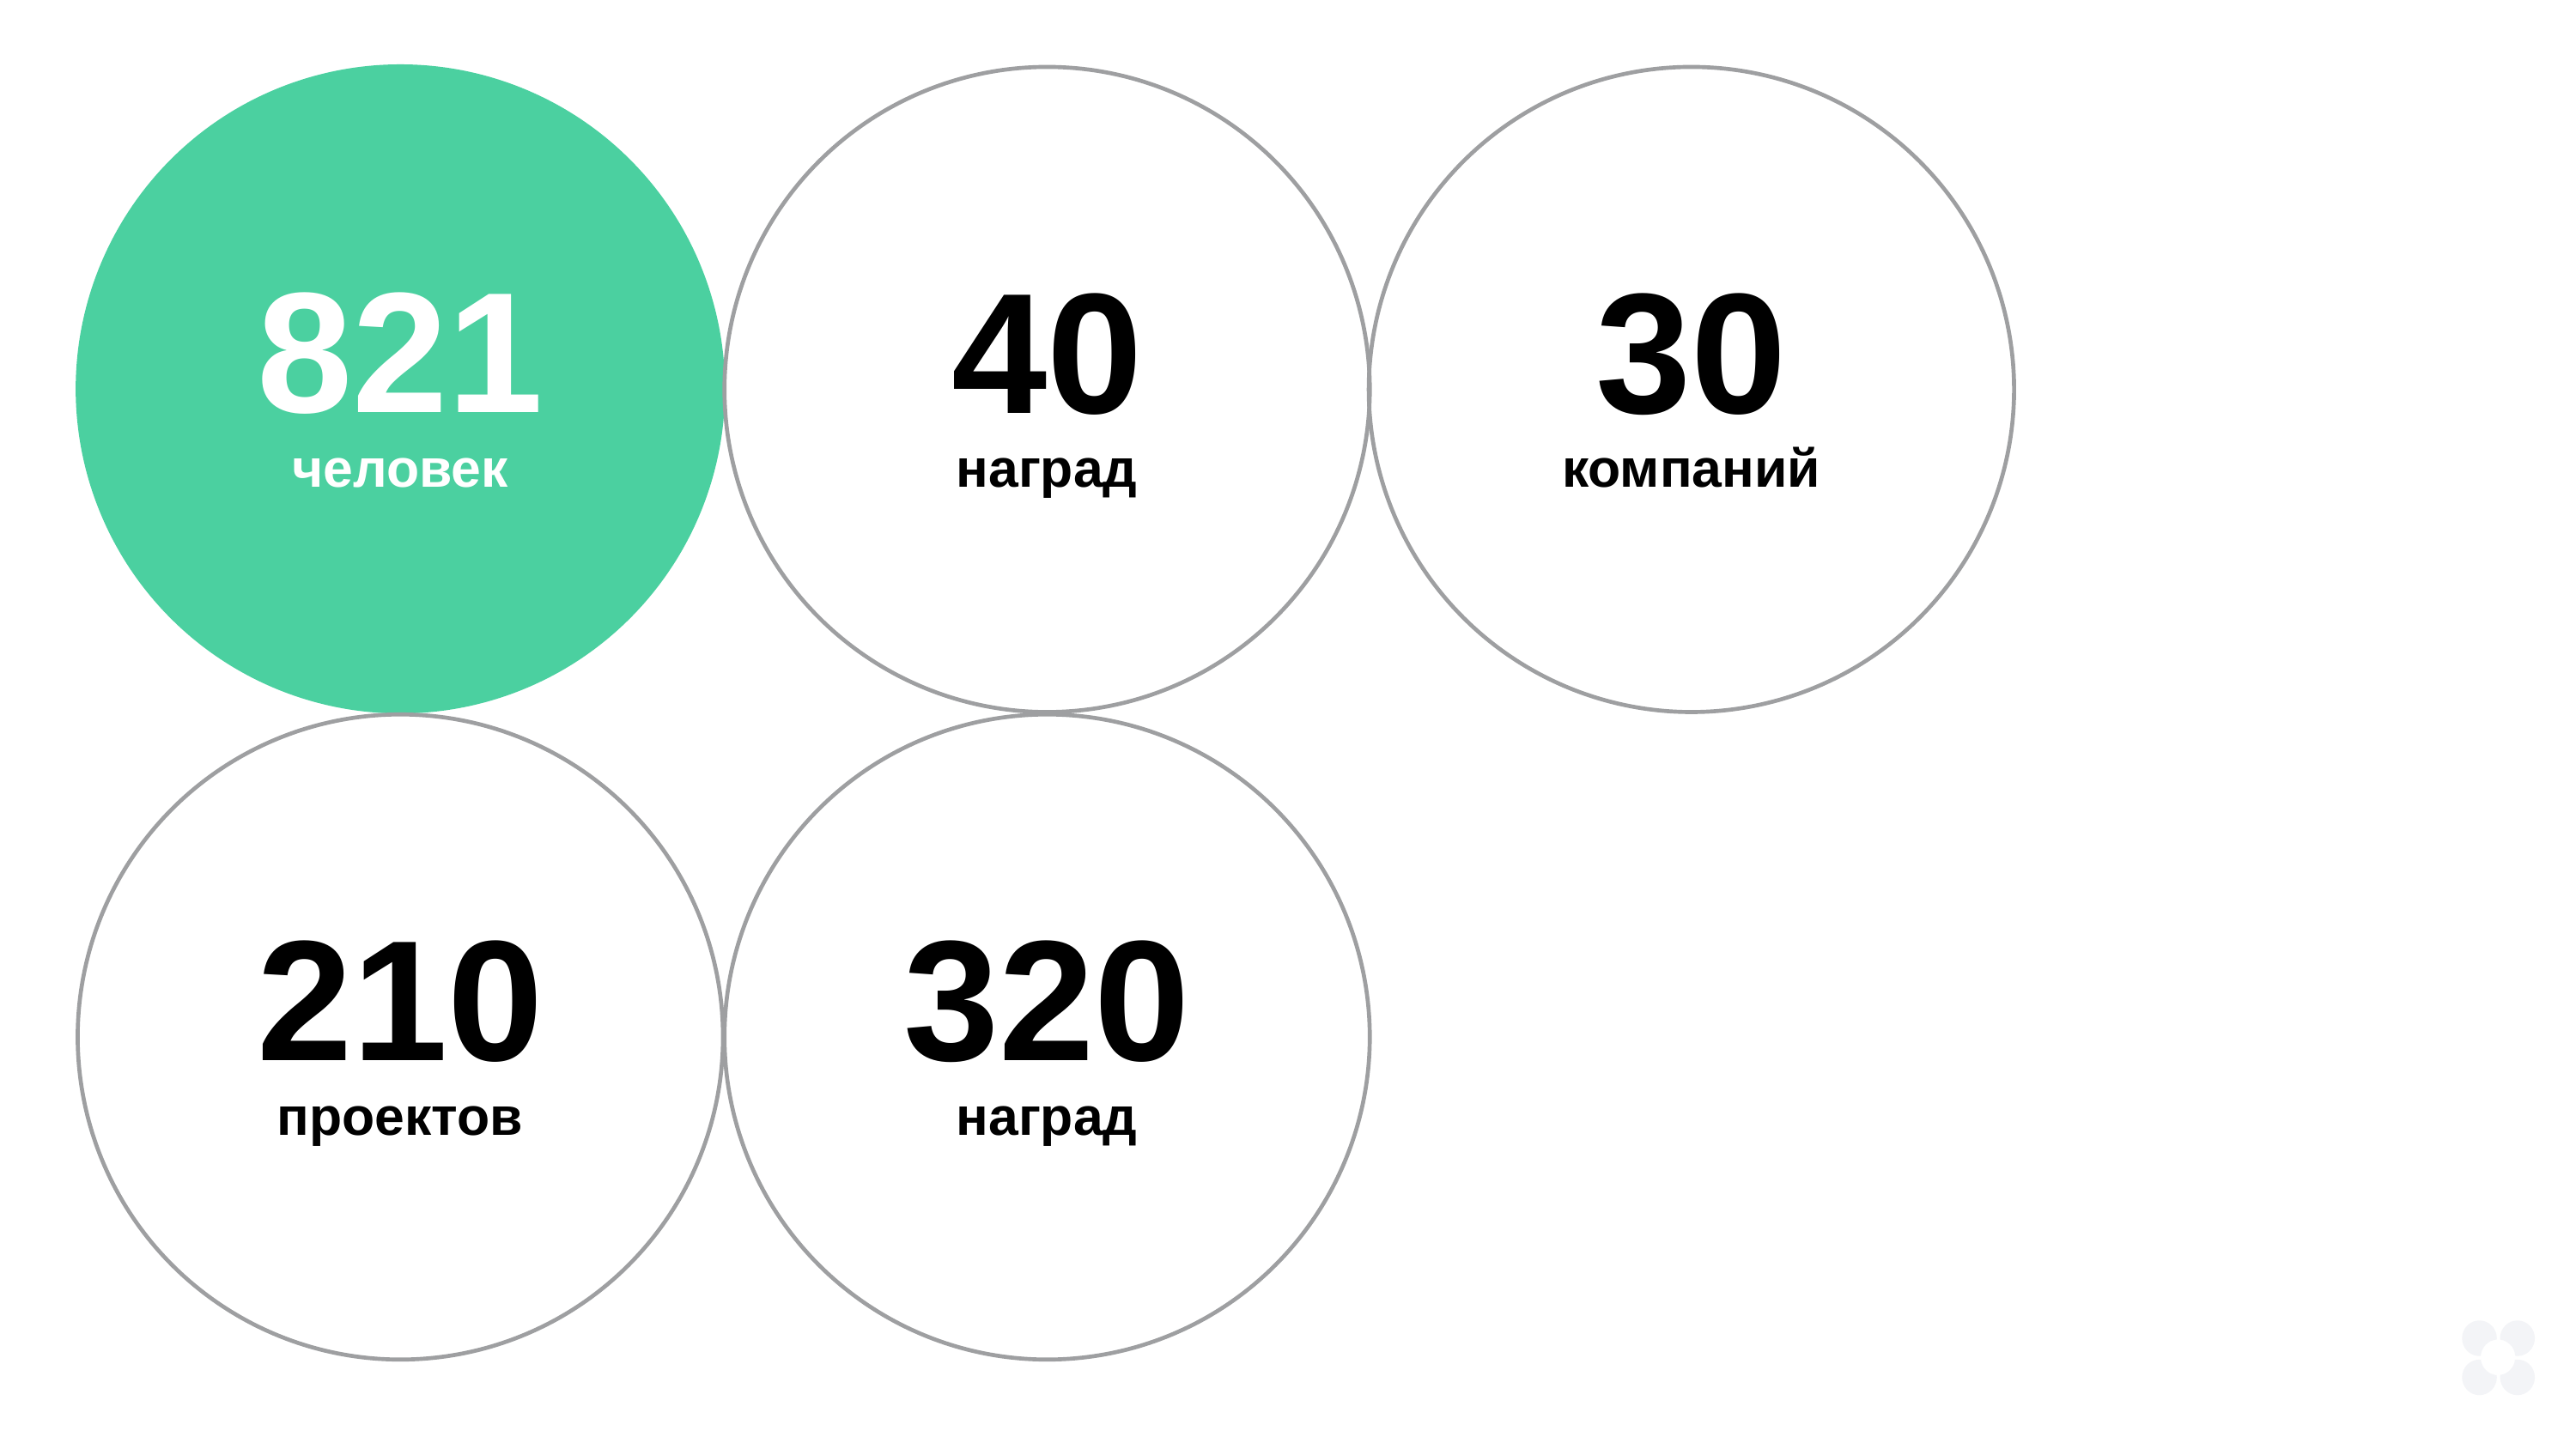

821
человек
40
наград
30
компаний
210
проектов
320
наград